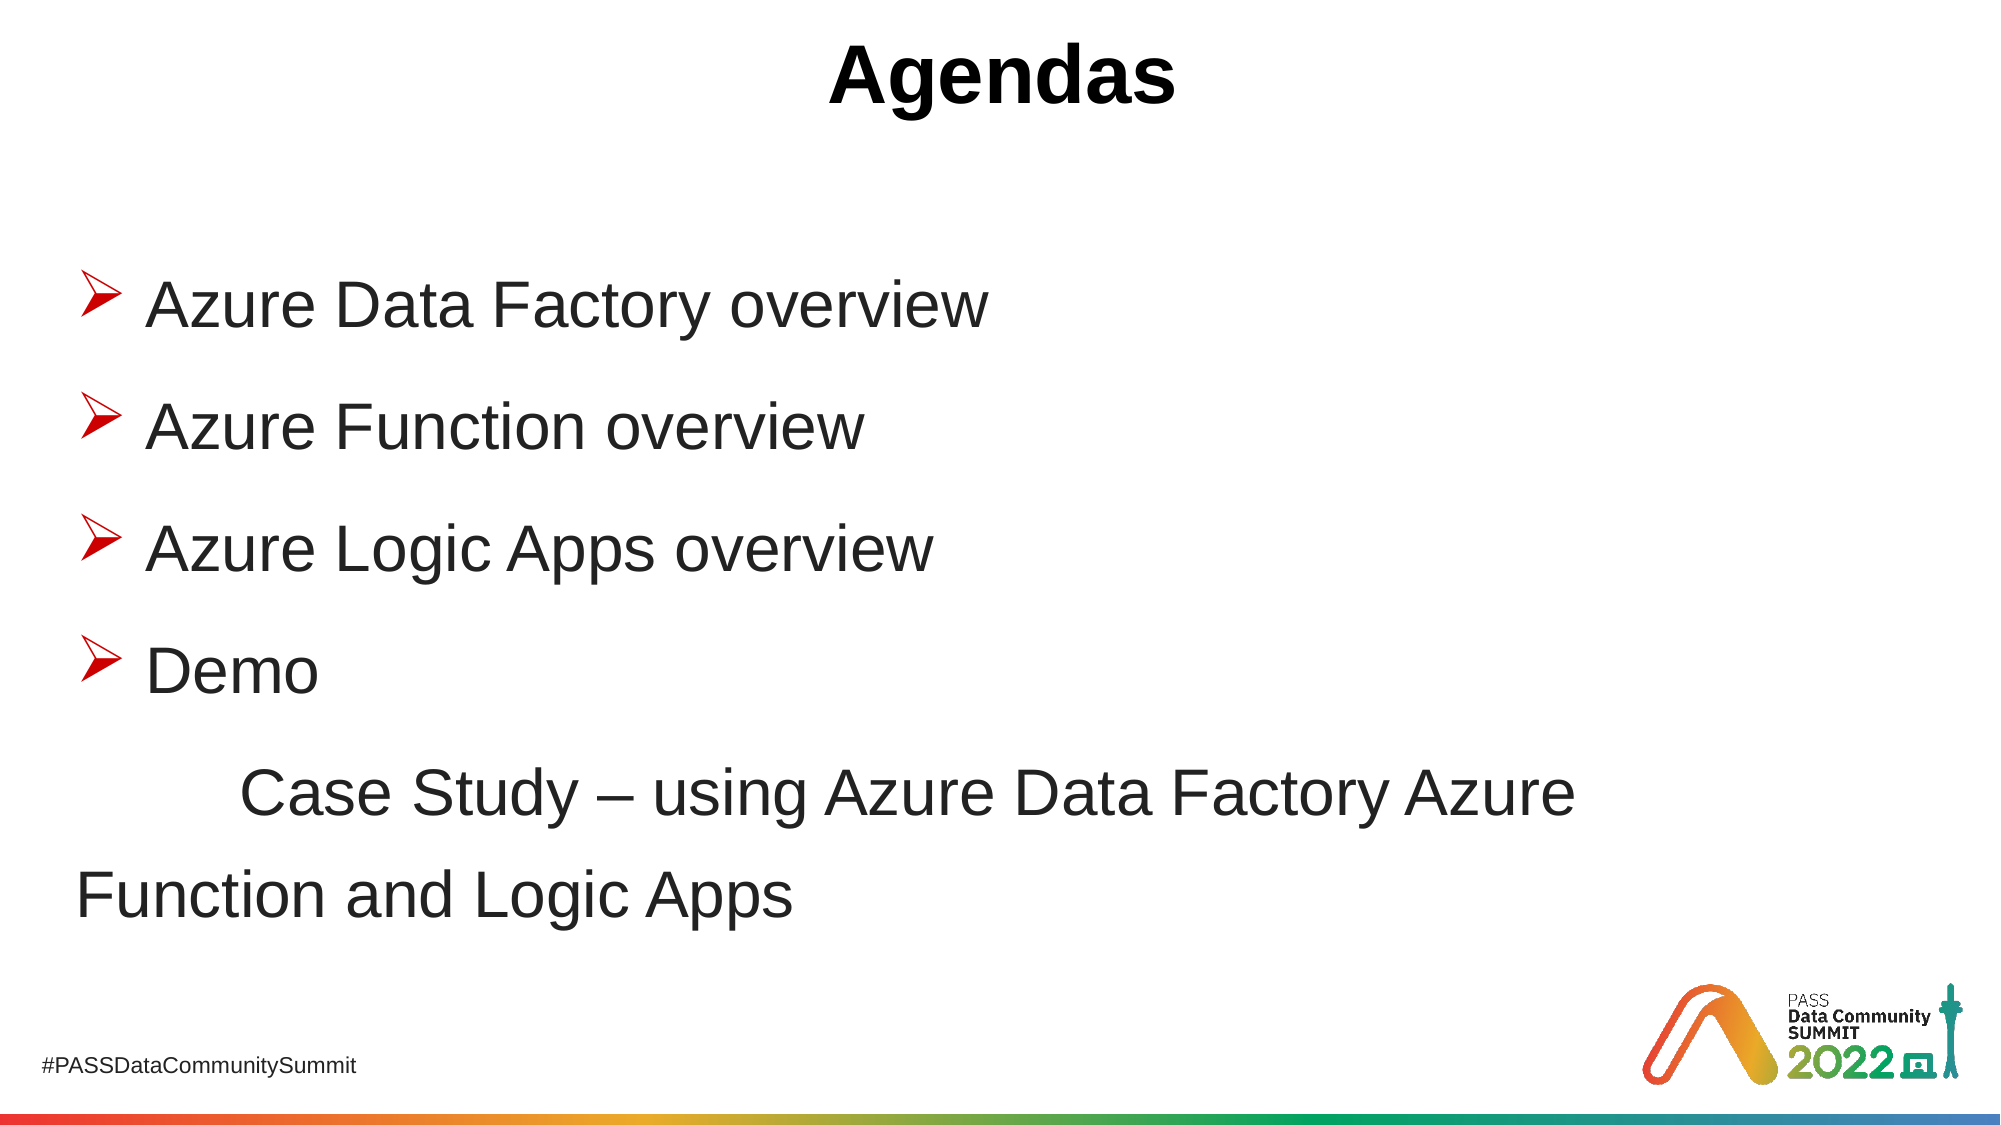

# Agendas
Azure Data Factory overview
Azure Function overview
Azure Logic Apps overview
Demo
         Case Study – using Azure Data Factory Azure Function and Logic Apps